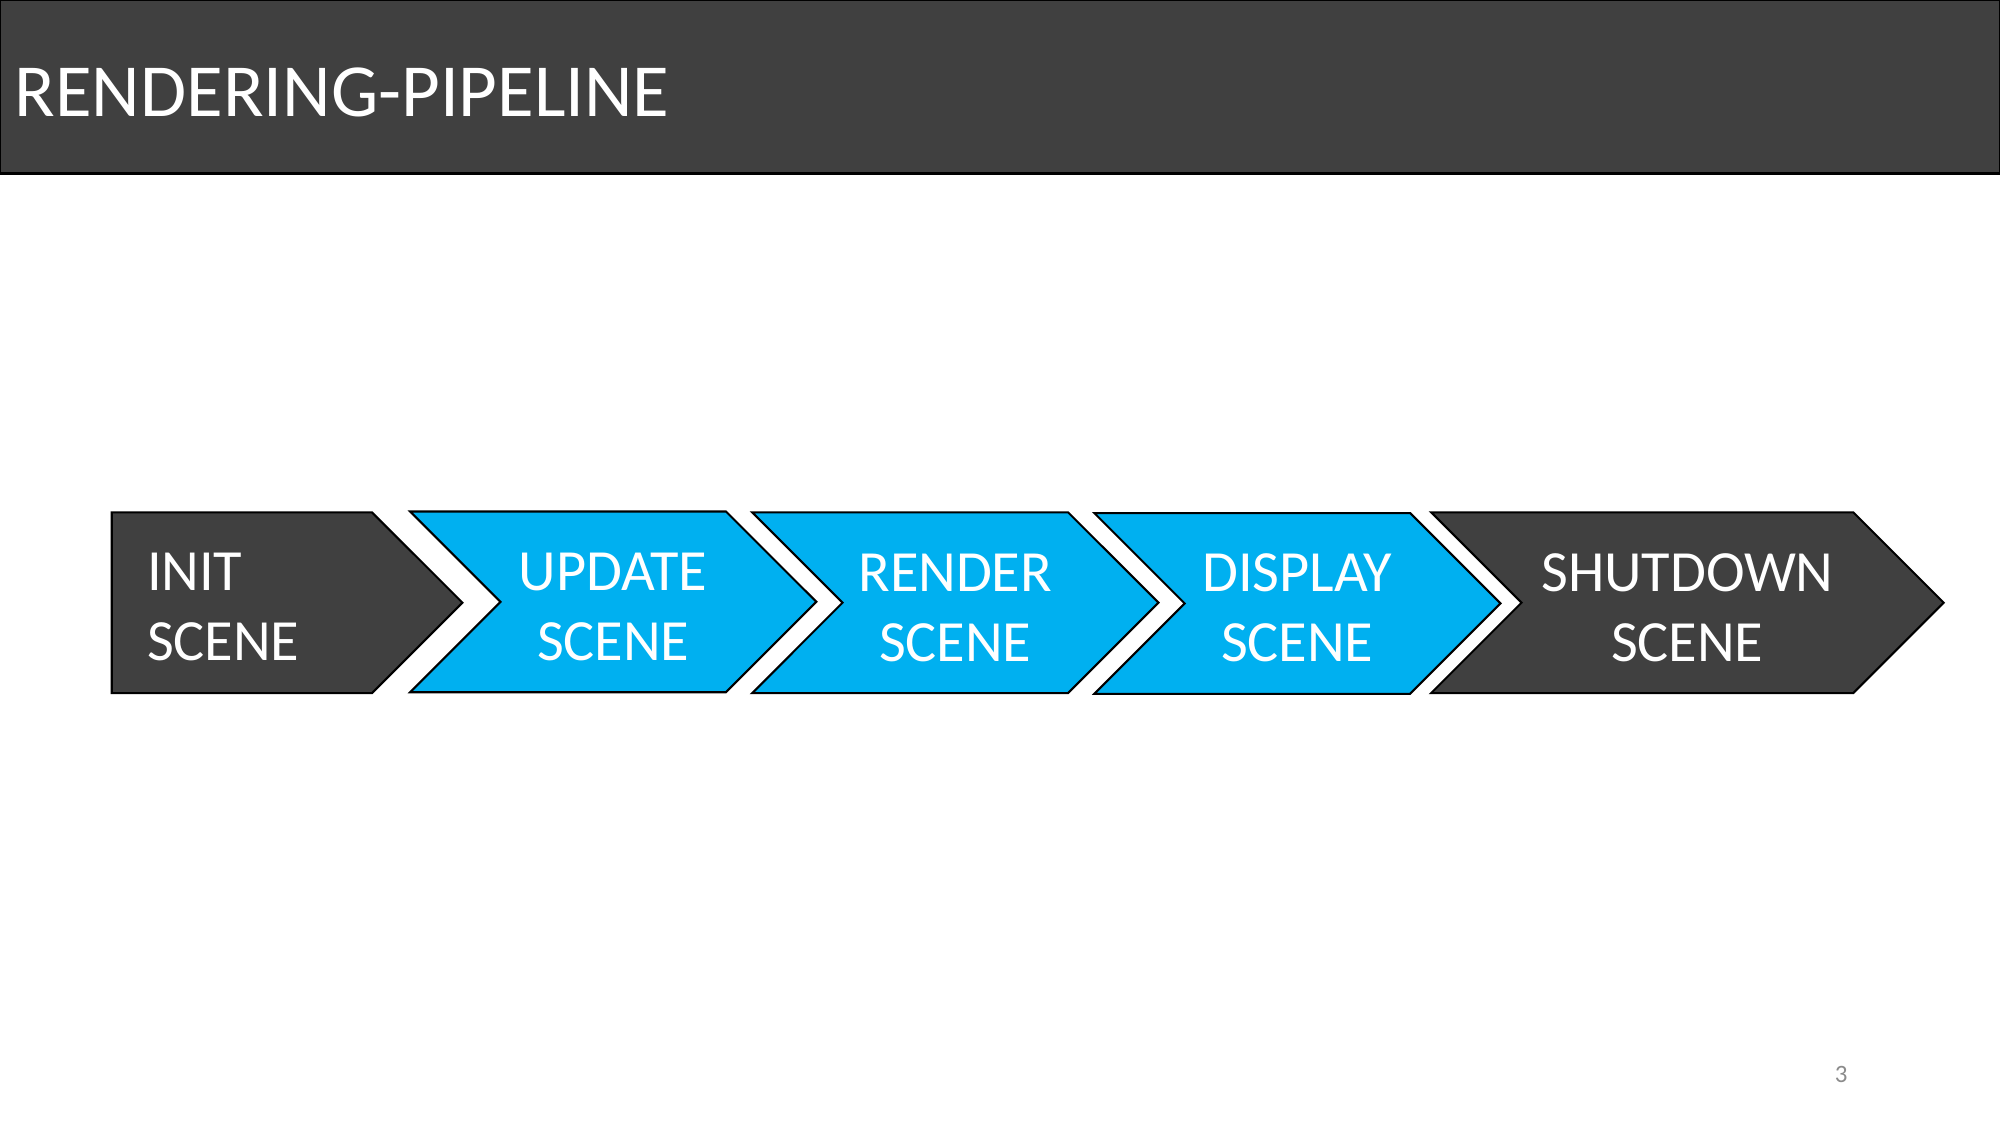

RENDERING-PIPELINE
UPDATE
SCENE
RENDER
SCENE
SHUTDOWN SCENE

DISPLAY
SCENE
INIT
SCENE
3